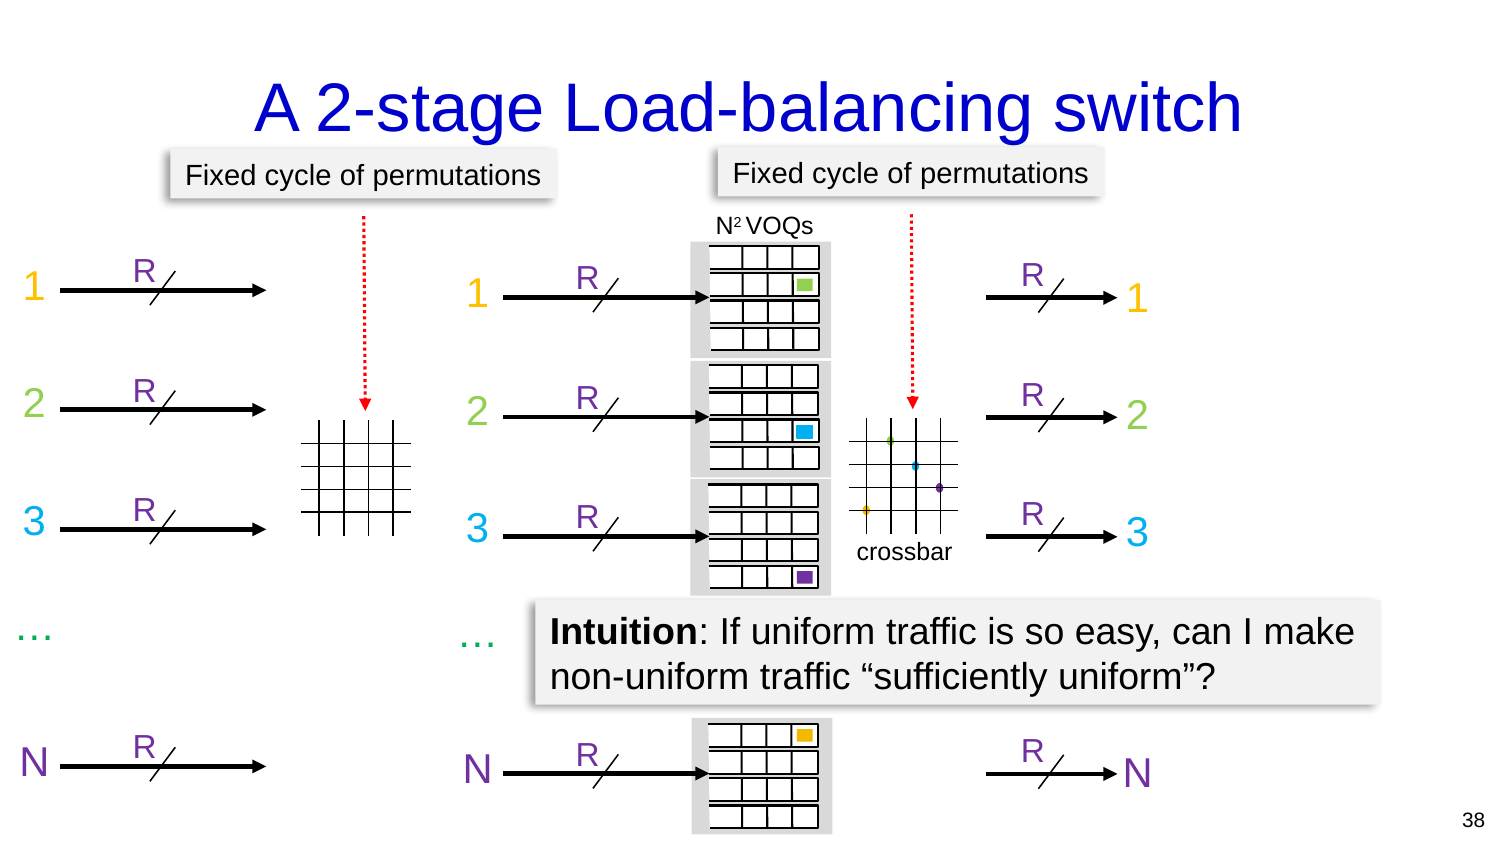

# A 2-stage Load-balancing switch
Fixed cycle of permutations
Fixed cycle of permutations
N2 VOQs

R
1
R
2
R
3
…
R
N
R
1
R
2
R
3
…
R
N
R
1
R
2
R
3
…
R
N

crossbar

Intuition: If uniform traffic is so easy, can I make
non-uniform traffic “sufficiently uniform”?

38